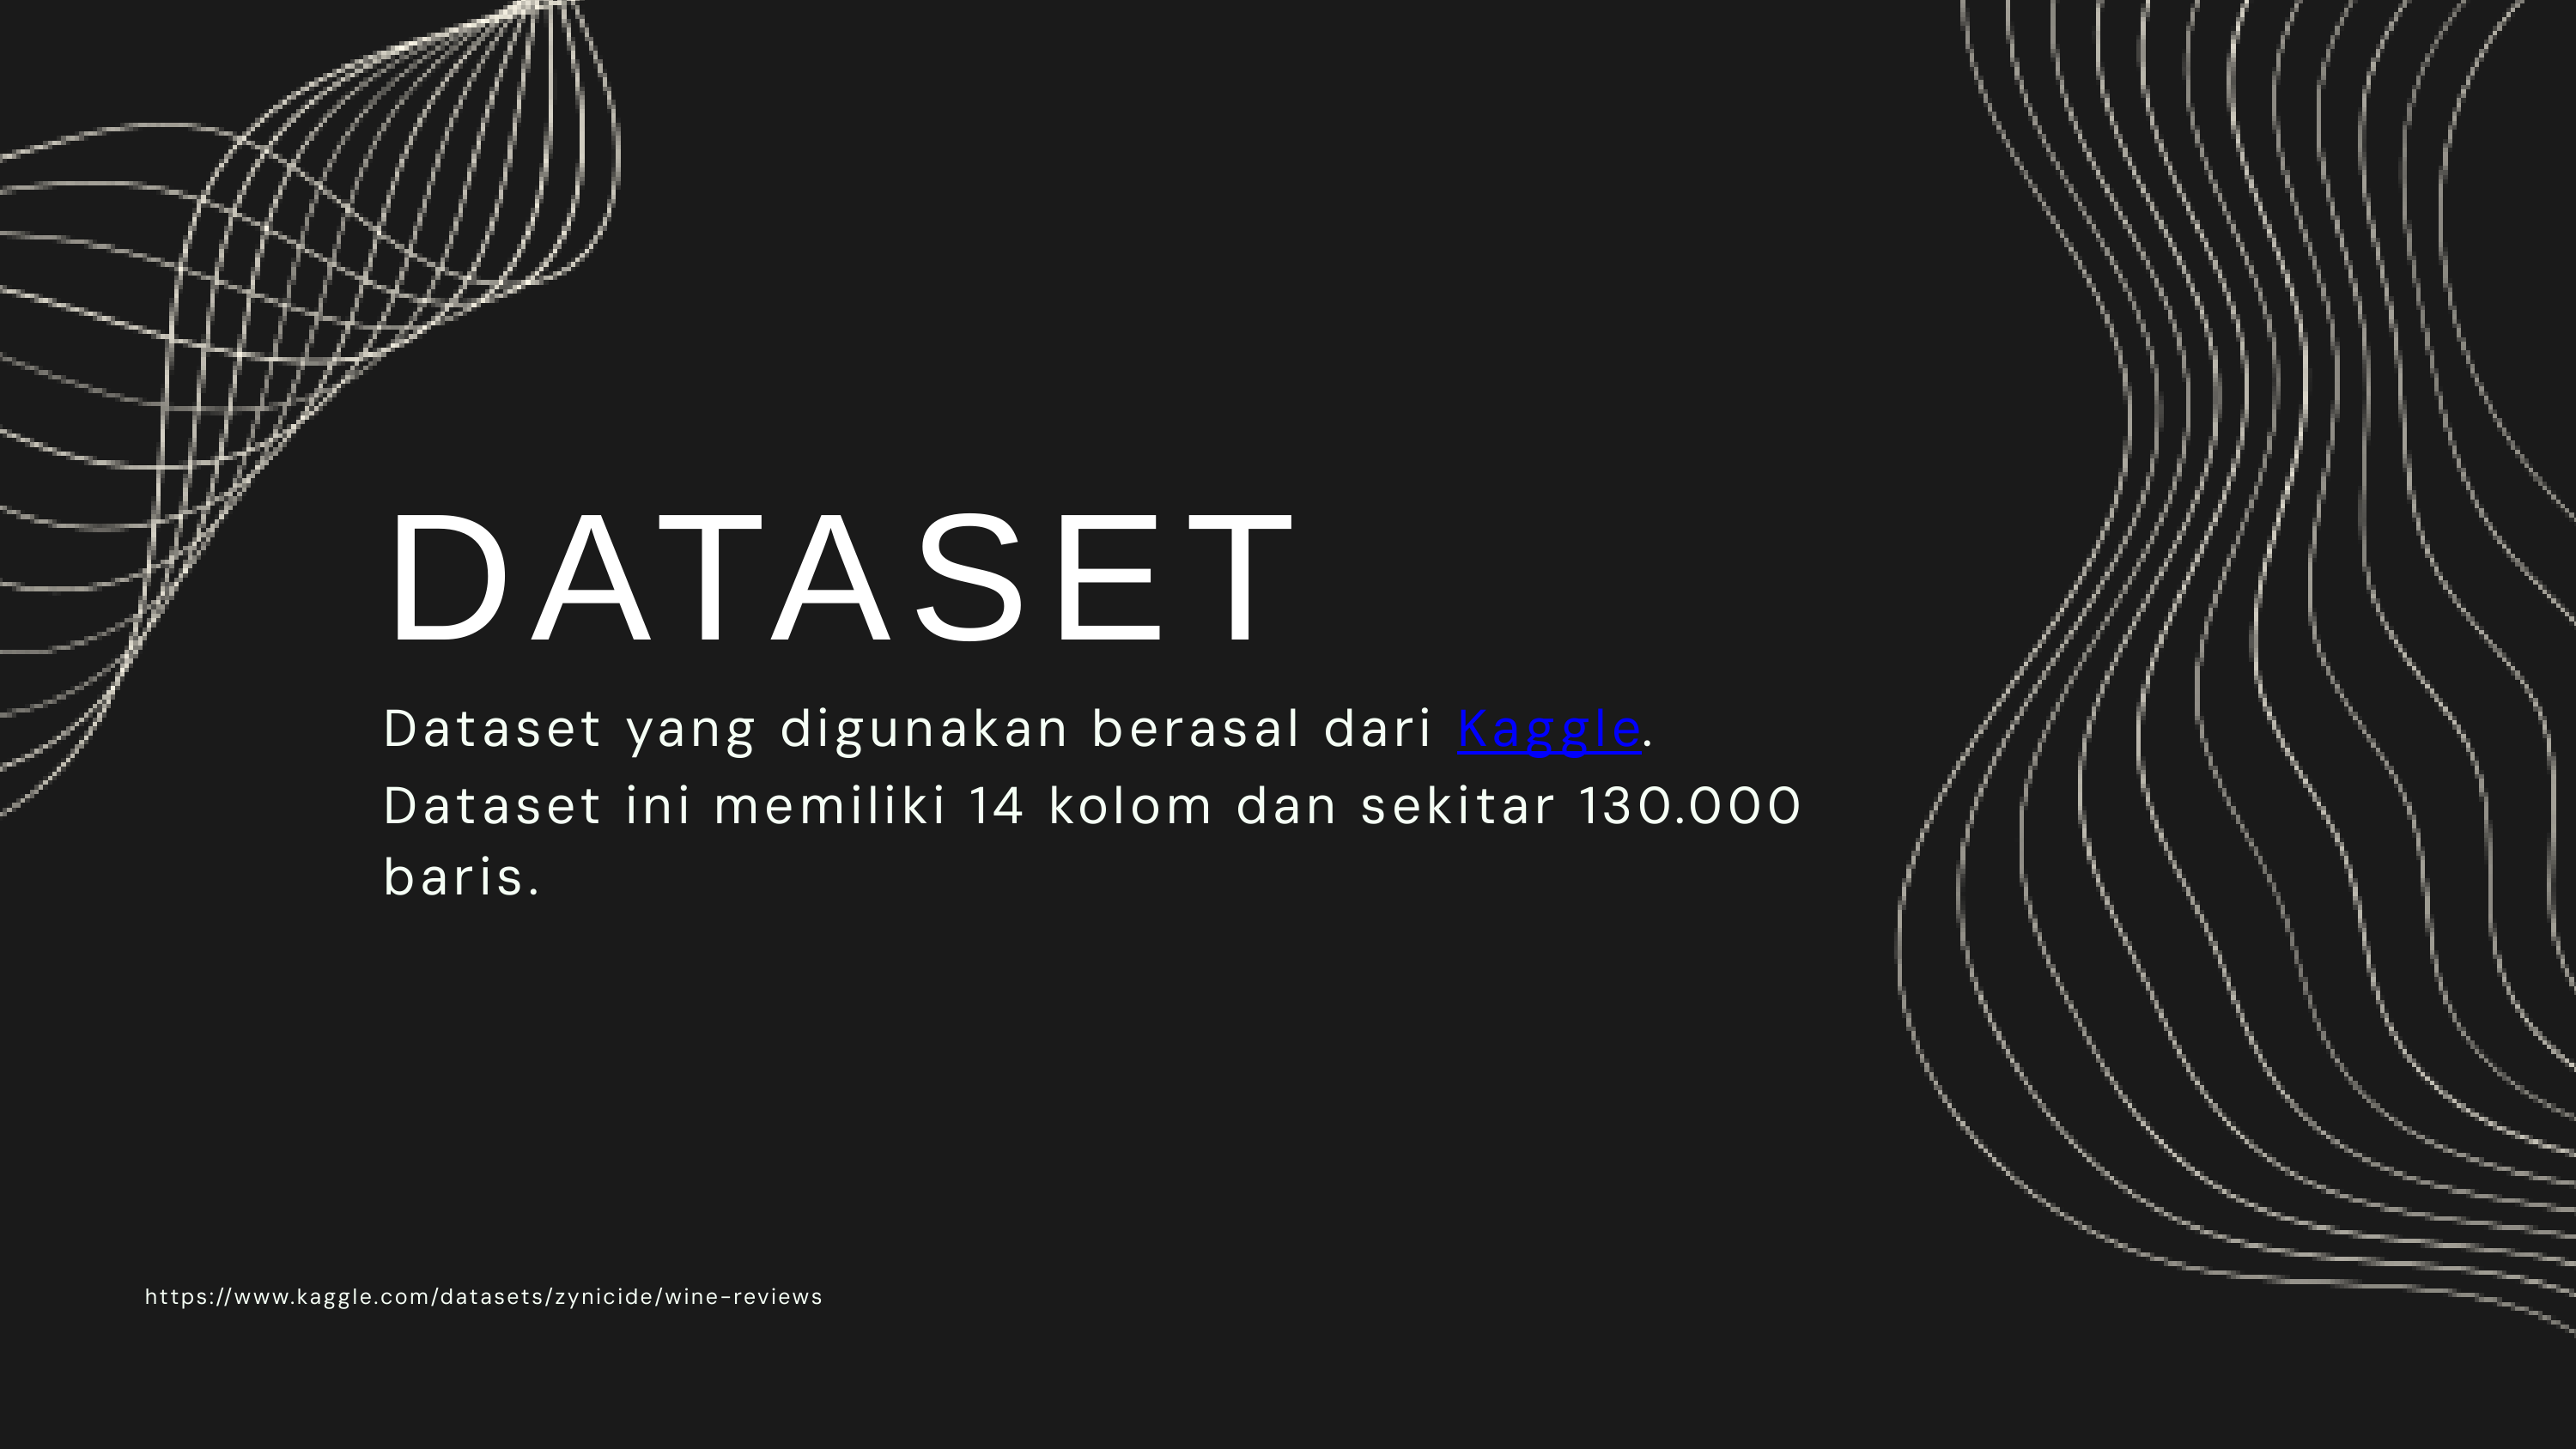

DATASET
Dataset yang digunakan berasal dari Kaggle.
Dataset ini memiliki 14 kolom dan sekitar 130.000 baris.
https://www.kaggle.com/datasets/zynicide/wine-reviews